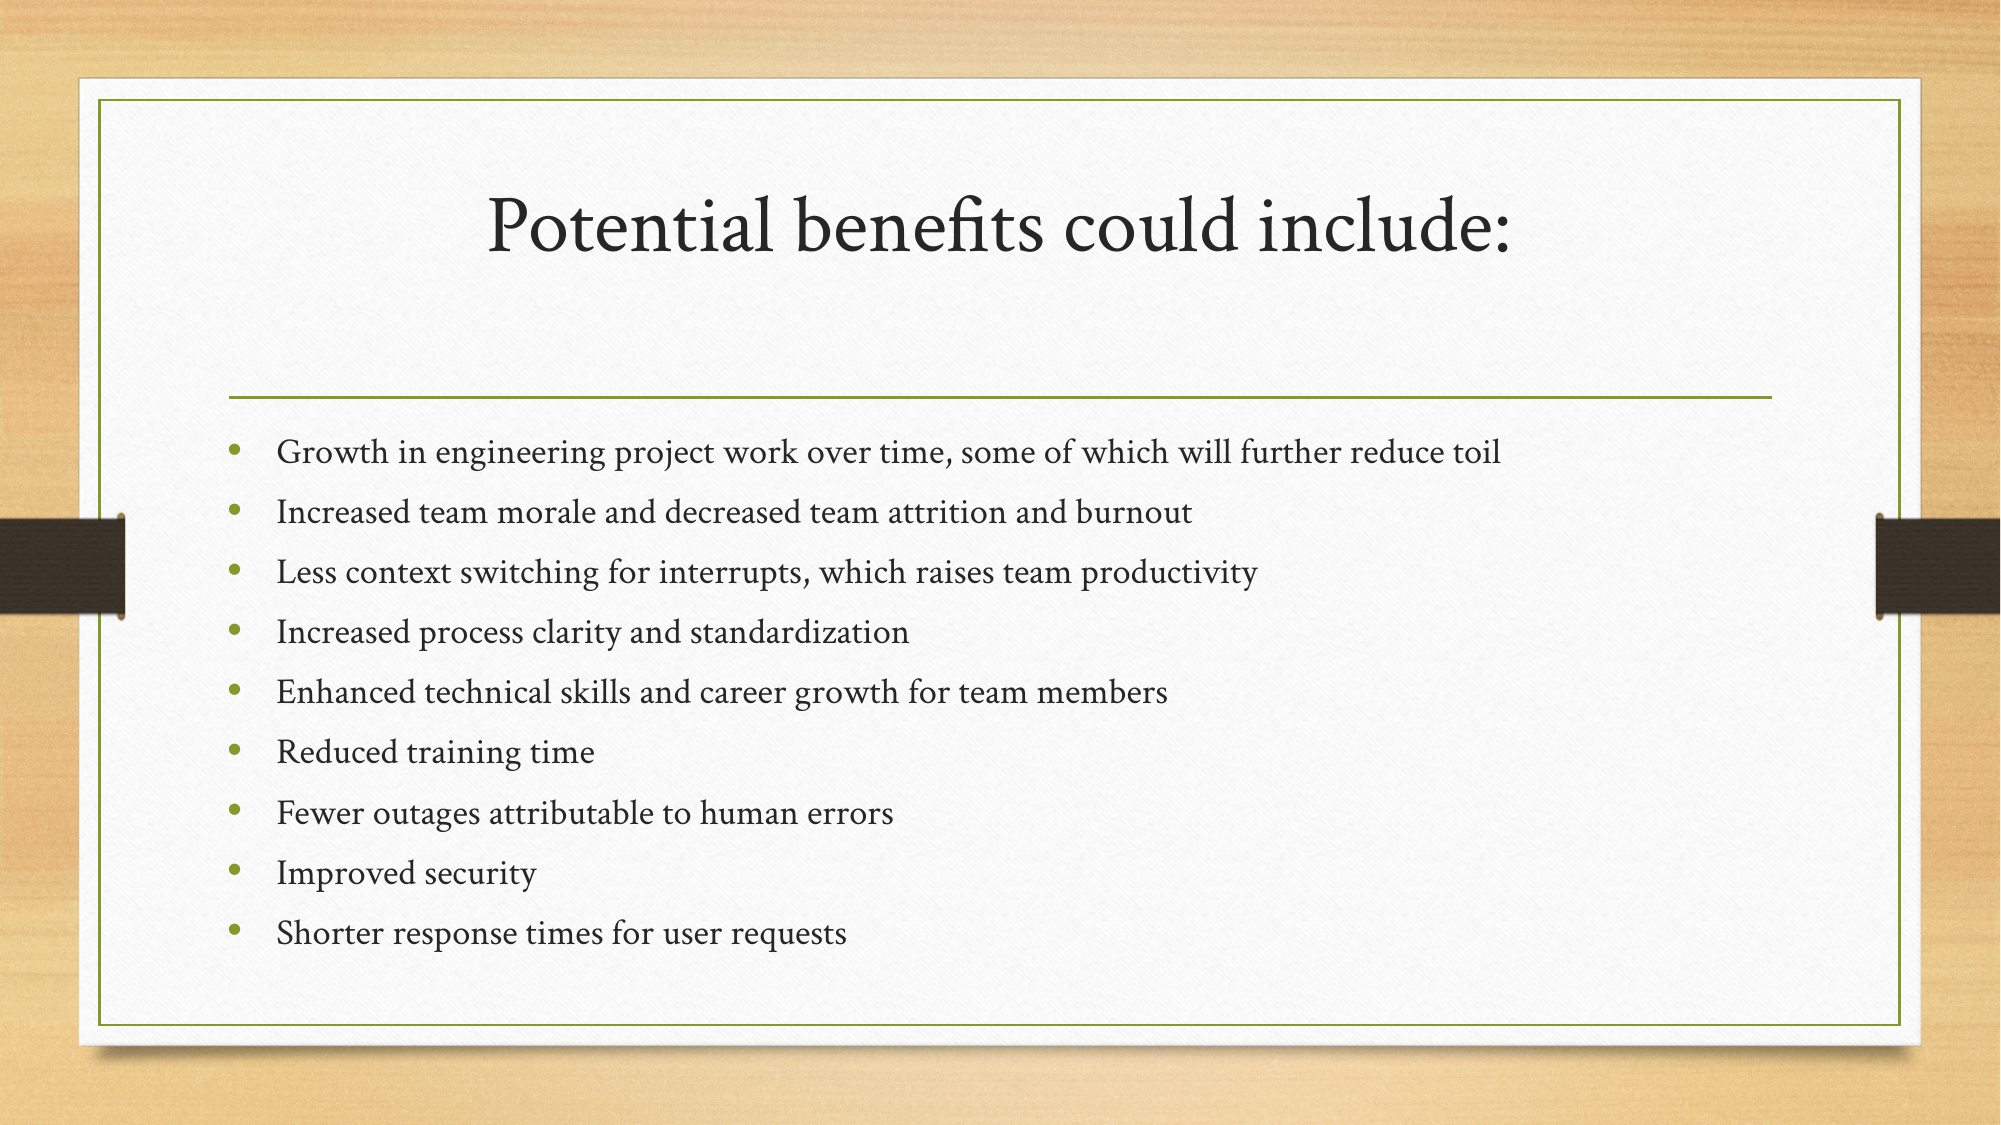

# Potential benefits could include:
Growth in engineering project work over time, some of which will further reduce toil
Increased team morale and decreased team attrition and burnout
Less context switching for interrupts, which raises team productivity
Increased process clarity and standardization
Enhanced technical skills and career growth for team members
Reduced training time
Fewer outages attributable to human errors
Improved security
Shorter response times for user requests